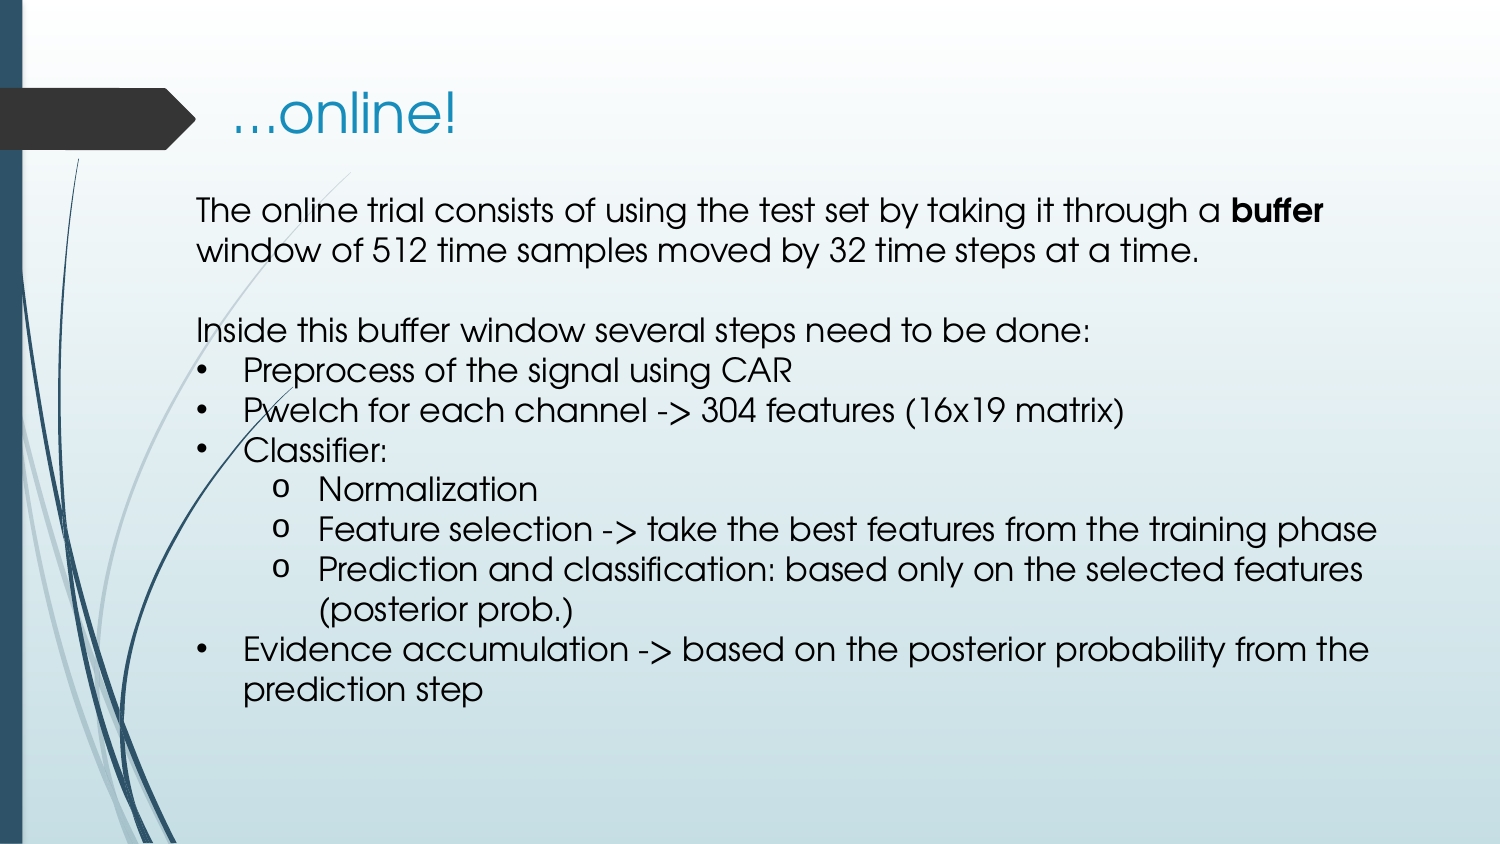

# …online!
The online trial consists of using the test set by taking it through a buffer window of 512 time samples moved by 32 time steps at a time.
Inside this buffer window several steps need to be done:
Preprocess of the signal using CAR
Pwelch for each channel -> 304 features (16x19 matrix)
Classifier:
Normalization
Feature selection -> take the best features from the training phase
Prediction and classification: based only on the selected features (posterior prob.)
Evidence accumulation -> based on the posterior probability from the prediction step